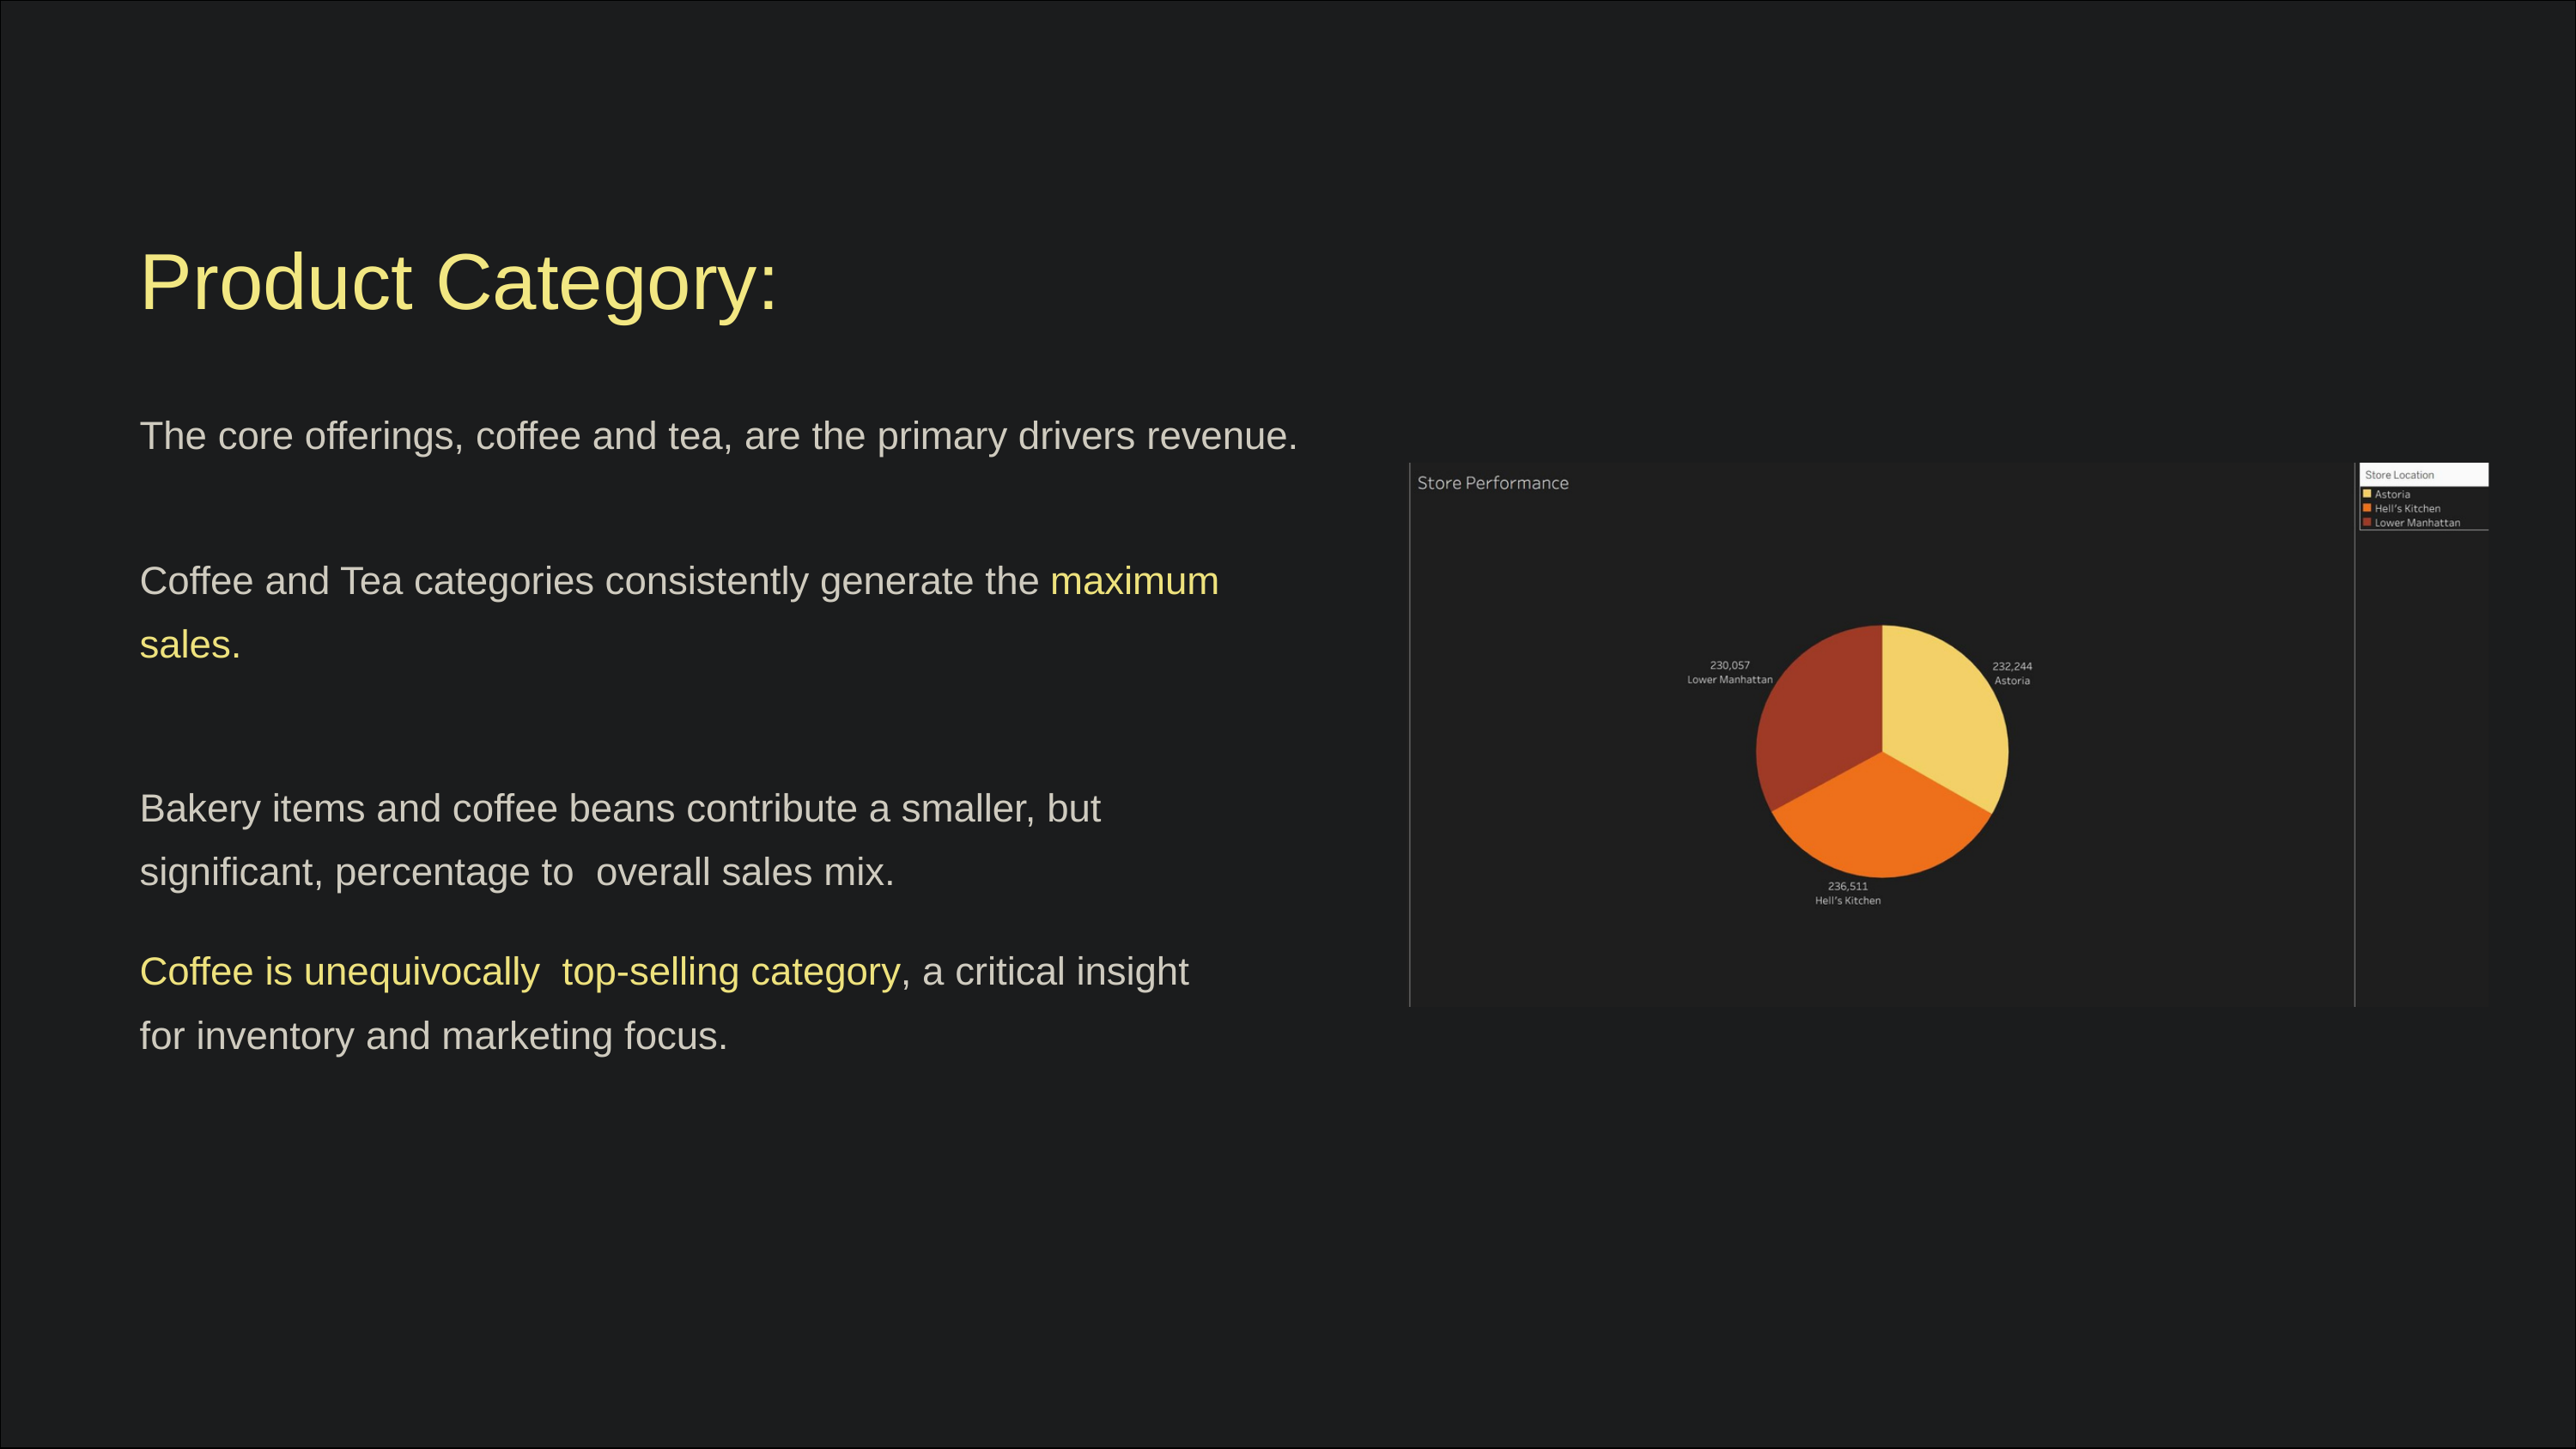

Product Category:
The core offerings, coffee and tea, are the primary drivers revenue.

Coffee and Tea categories consistently generate the maximum sales.
Bakery items and coffee beans contribute a smaller, but significant, percentage to  overall sales mix.
Coffee is unequivocally  top-selling category, a critical insight for inventory and marketing focus.